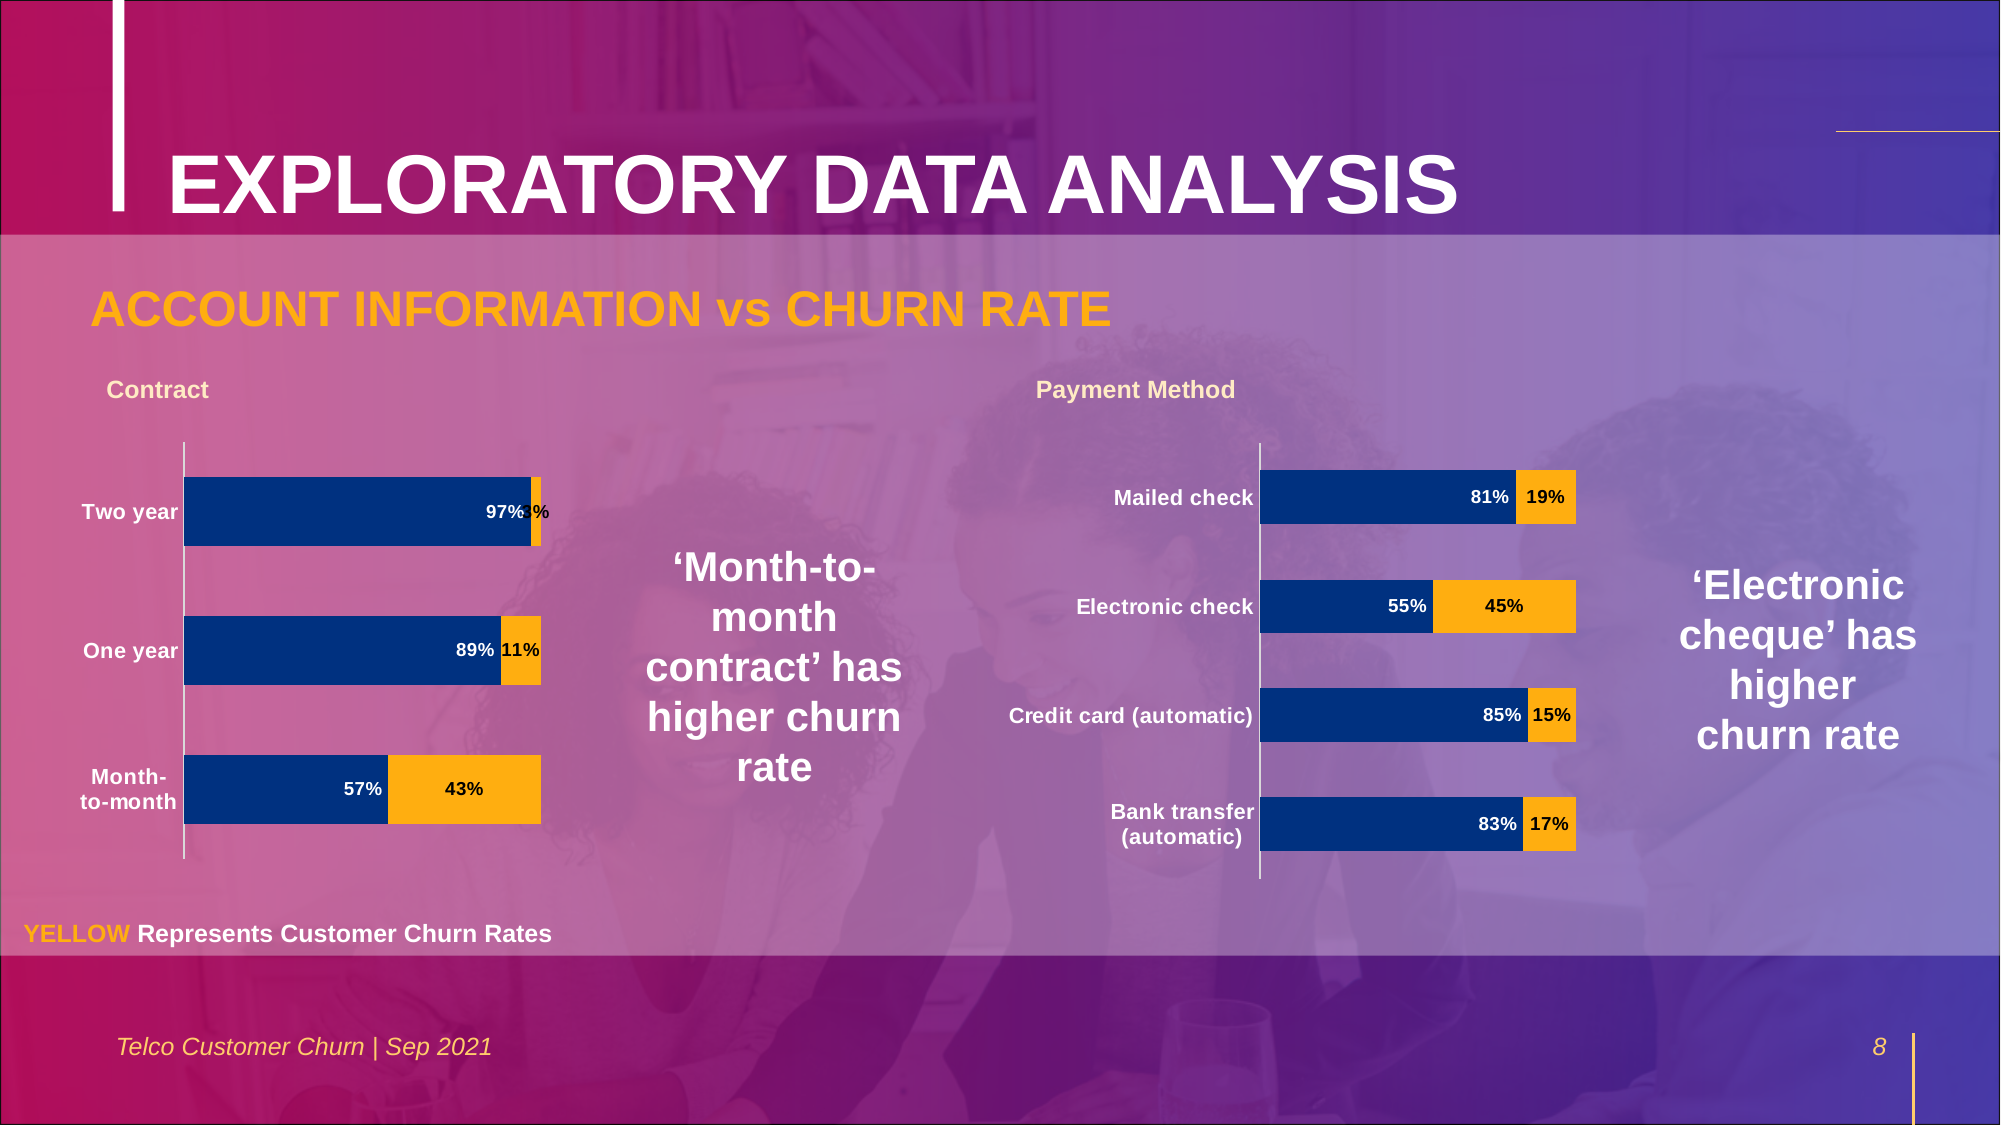

# EXPLORATORY DATA ANALYSIS

ACCOUNT INFORMATION vs CHURN RATE
Contract
Payment Method

### Chart

| Category | No | Yes |
|---|---|---|
| Month-to-month | 0.5729032258064516 | 0.4270967741935484 |
| One year | 0.8873048200950441 | 0.11269517990495587 |
| Two year | 0.9716814159292035 | 0.02831858407079646 |

### Chart

| Category | No | Yes |
|---|---|---|
| Bank transfer (automatic) | 0.832901554404145 | 0.16709844559585493 |
| Credit card (automatic) | 0.8475689881734559 | 0.15243101182654403 |
| Electronic check | 0.5471458773784356 | 0.4528541226215645 |
| Mailed check | 0.8089330024813896 | 0.19106699751861042 |
‘Month-to-month contract’ has higher churn rate
‘Electronic cheque’ has higher
churn rate
YELLOW Represents Customer Churn Rates
Telco Customer Churn | Sep 2021
8